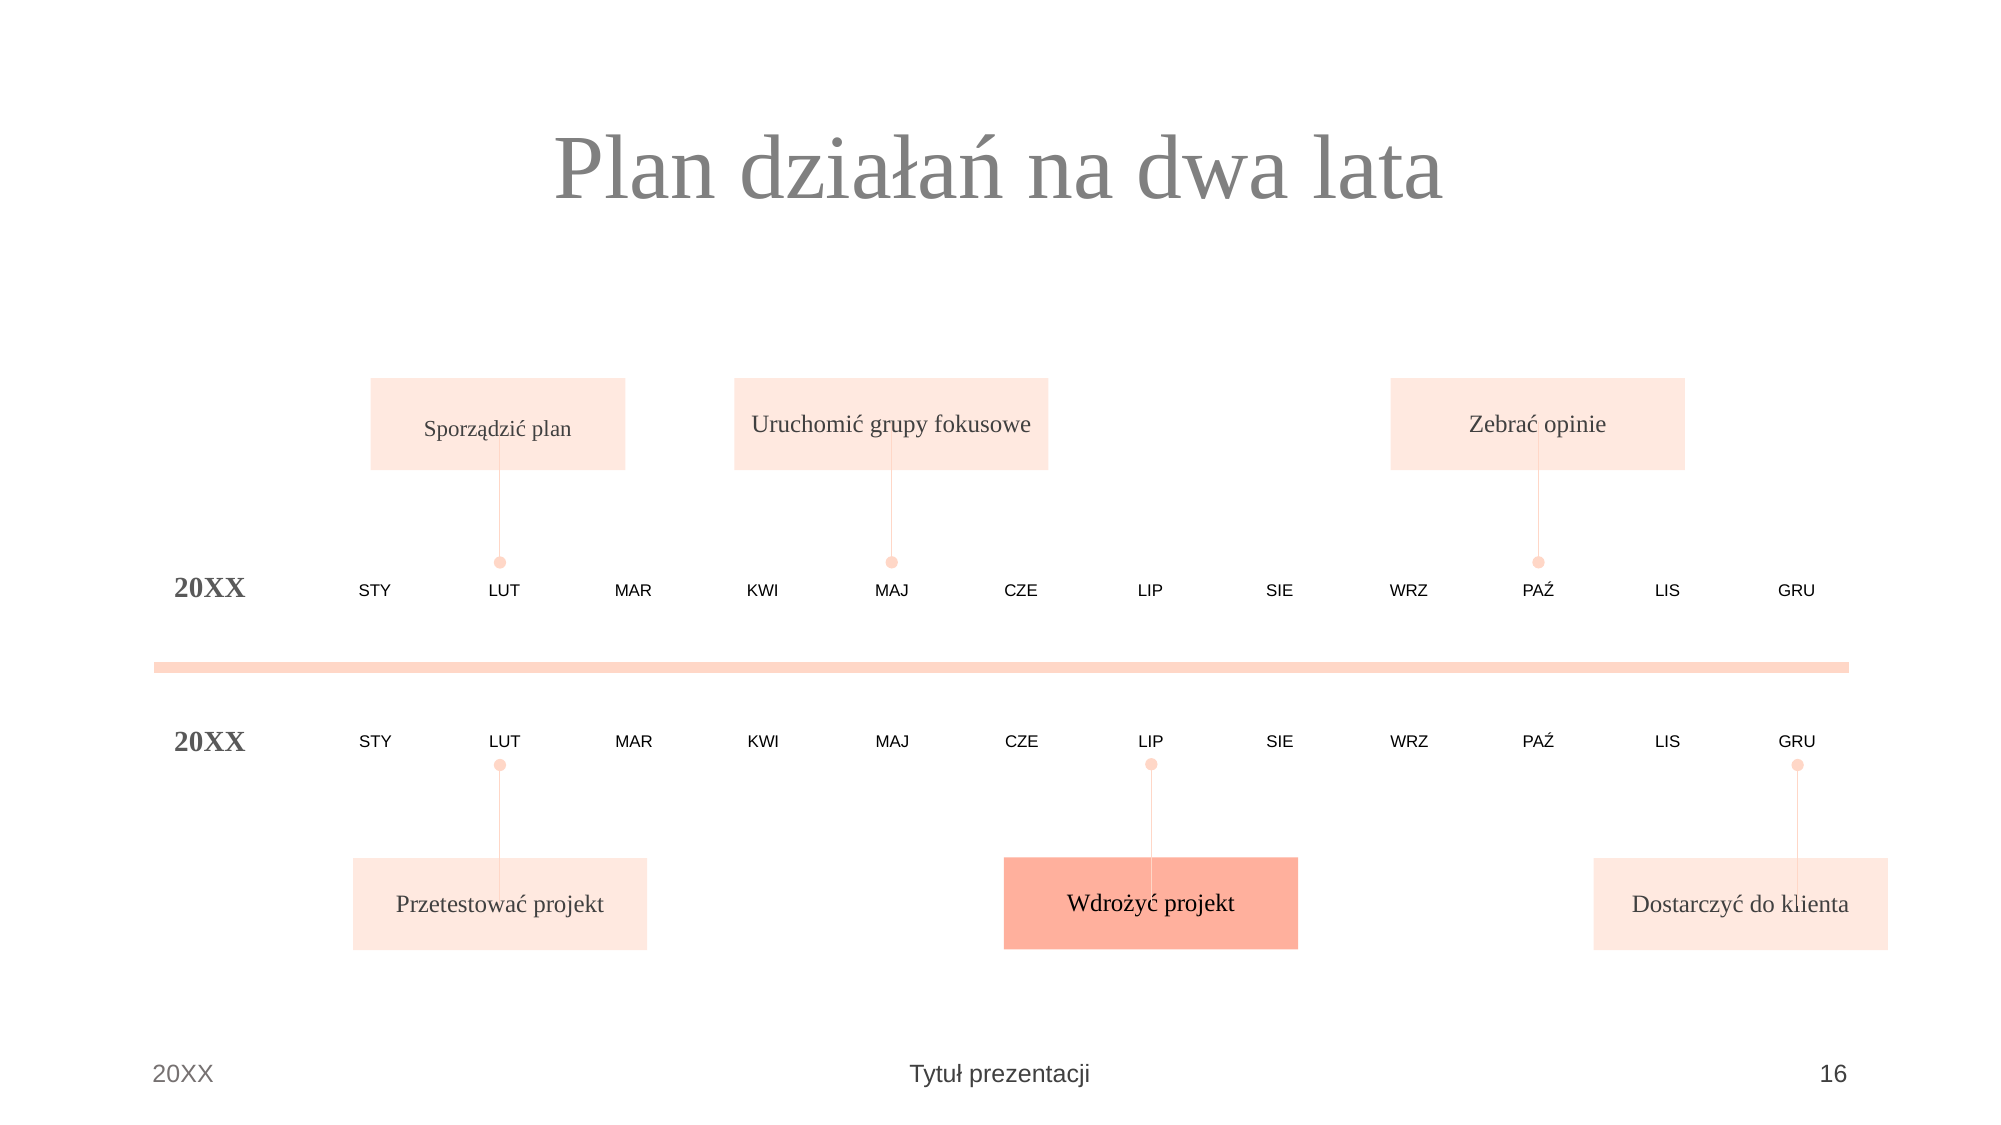

# Plan działań na dwa lata
Sporządzić plan
Uruchomić grupy fokusowe
Zebrać opinie
20XX
STY
LUT
MAR
KWI
MAJ
CZE
LIP
SIE
WRZ
PAŹ
LIS
GRU
20XX
STY
LUT
MAR
KWI
MAJ
CZE
LIP
SIE
WRZ
PAŹ
LIS
GRU
Wdrożyć projekt
Przetestować projekt
Dostarczyć do klienta
20XX
Tytuł prezentacji
16